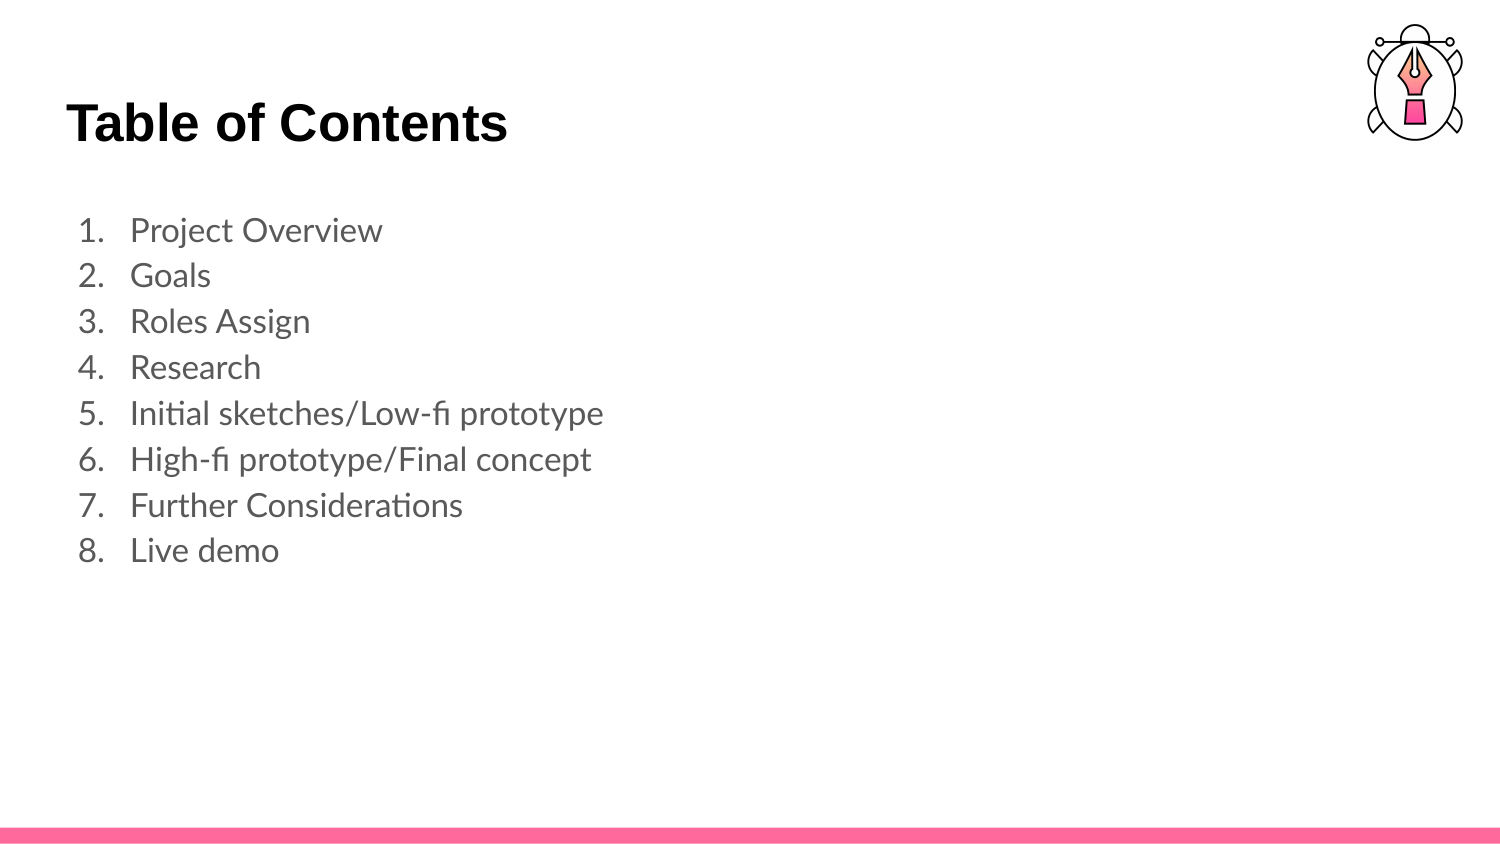

# Table of Contents
Project Overview
Goals
Roles Assign
Research
Initial sketches/Low-fi prototype
High-fi prototype/Final concept
Further Considerations
Live demo
Redesign and Innovation
Team Name: Orange JuiCC
Team Members: Omena Aboagye, Claudia Aguilar, Jimmy Nguyen
Challenge: iSchool Design Challenge